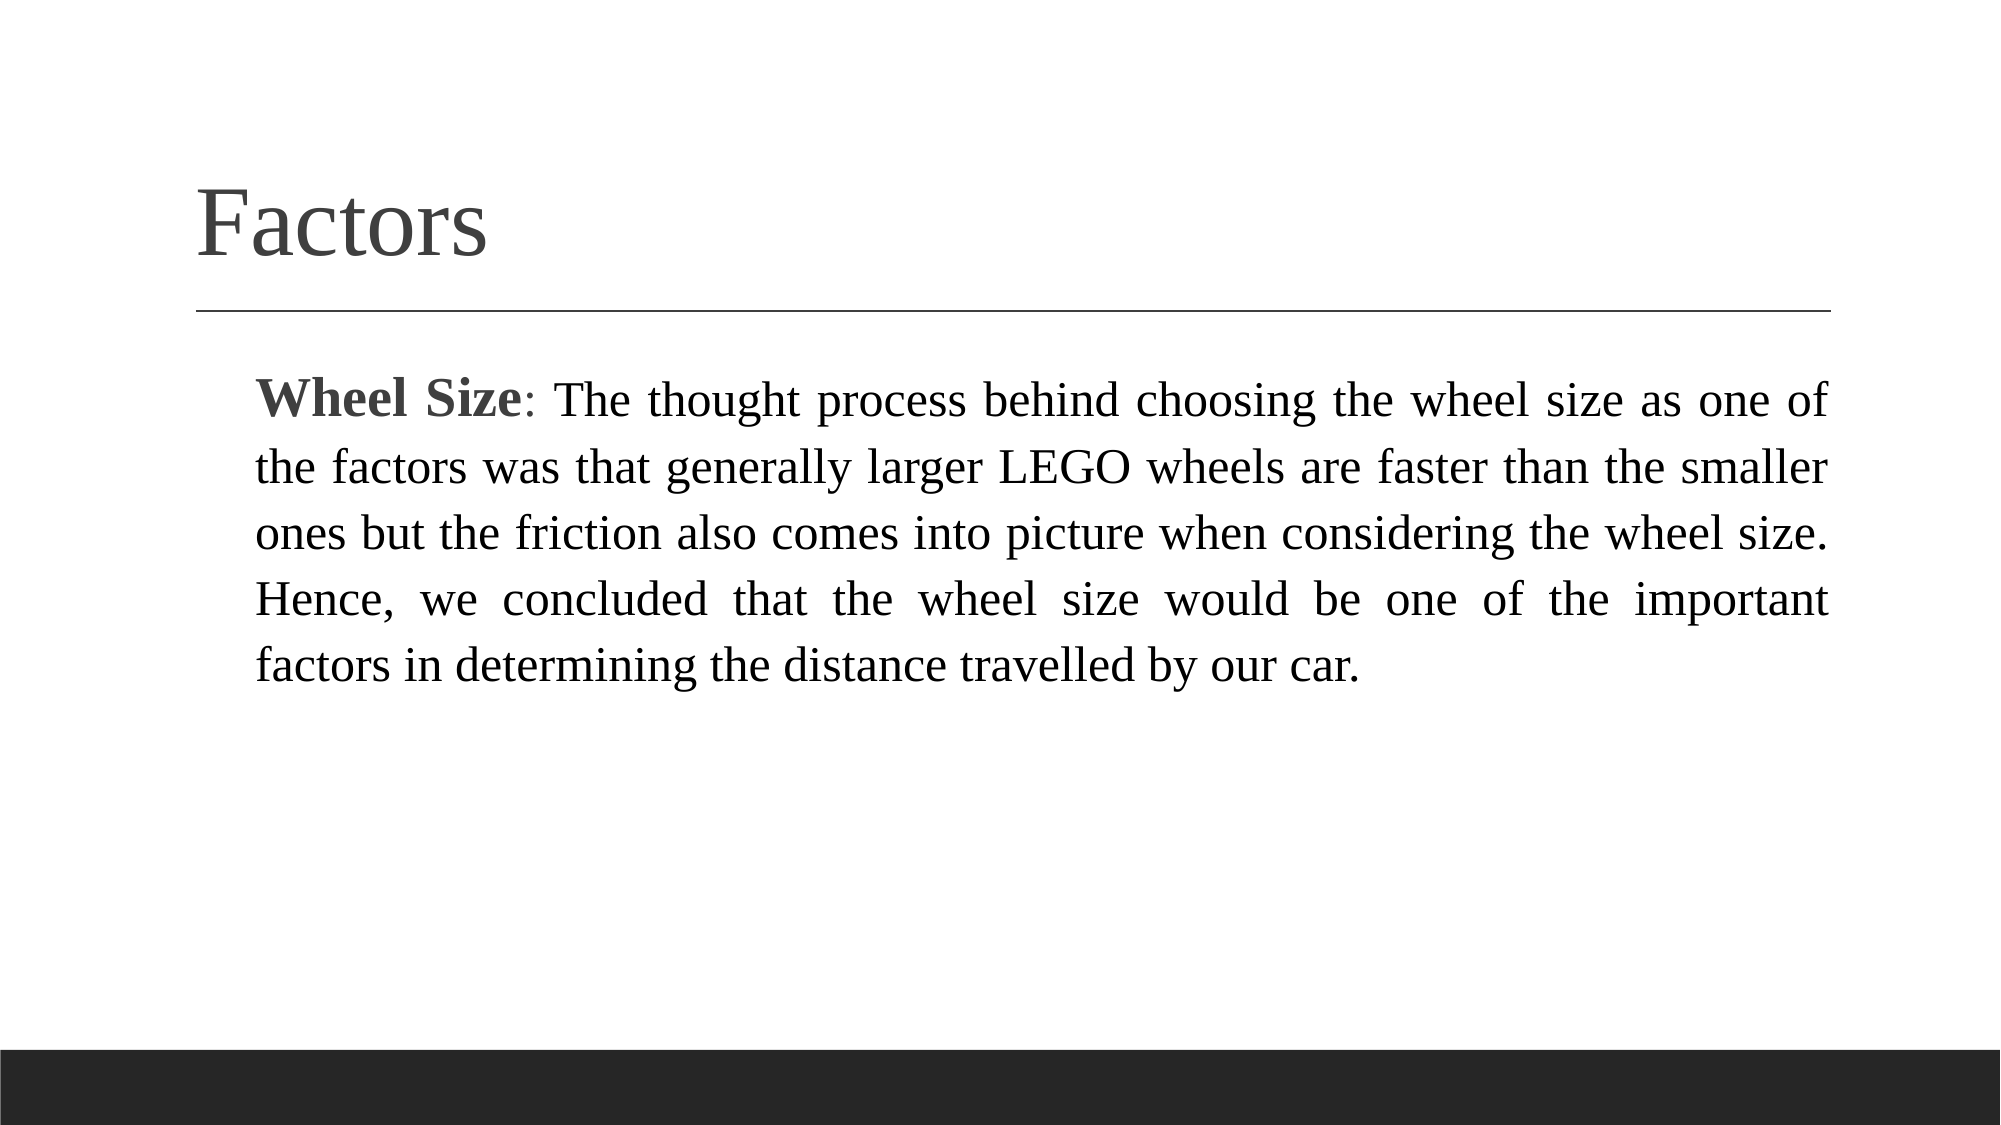

# Factors

Wheel Size: The thought process behind choosing the wheel size as one of the factors was that generally larger LEGO wheels are faster than the smaller ones but the friction also comes into picture when considering the wheel size. Hence, we concluded that the wheel size would be one of the important factors in determining the distance travelled by our car.